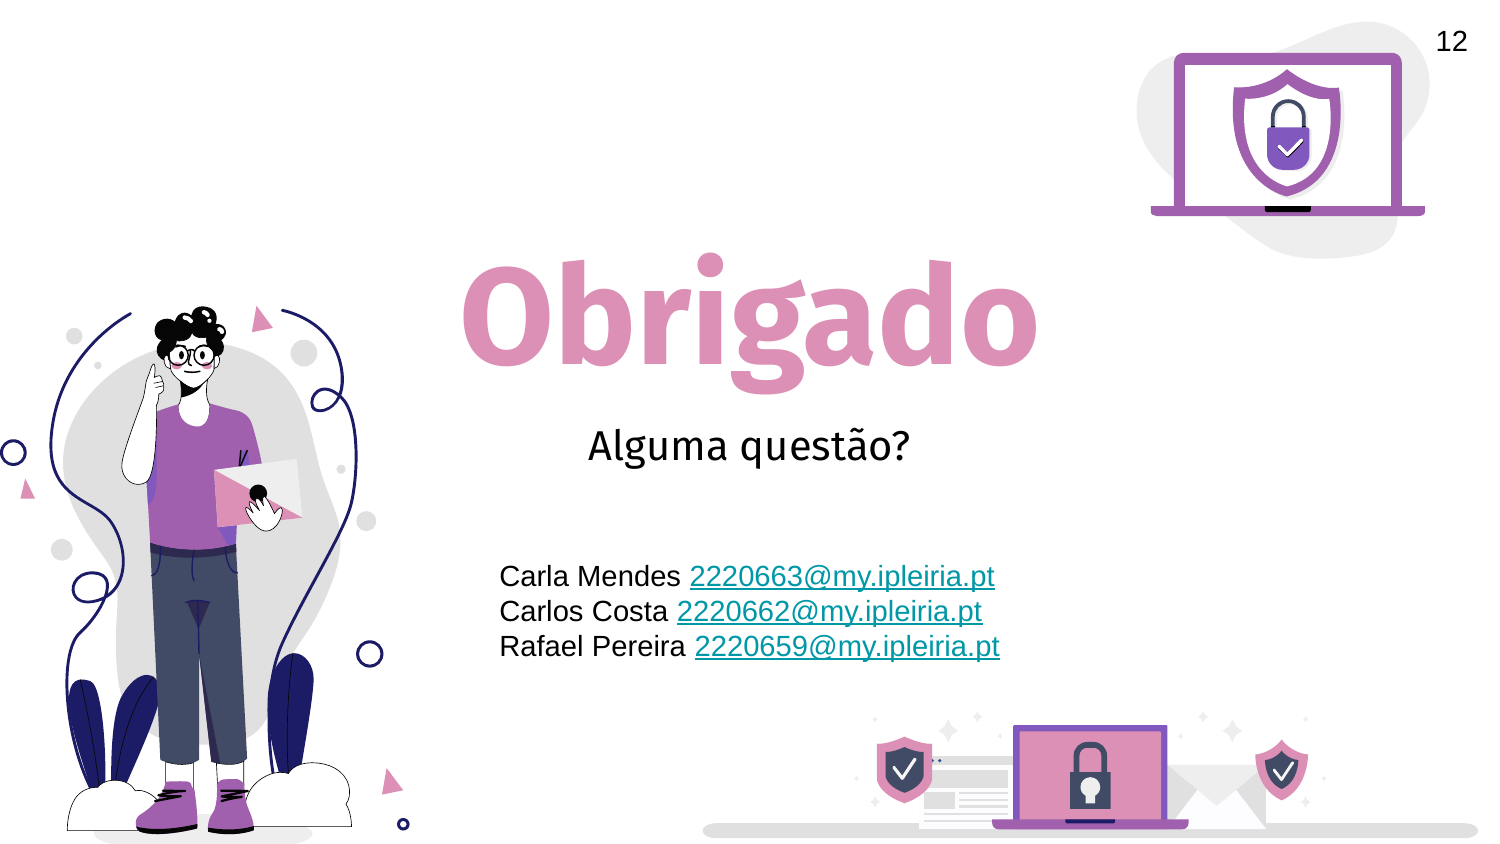

12

# Obrigado

Alguma questão?
Carla Mendes 2220663@my.ipleiria.pt
Carlos Costa 2220662@my.ipleiria.pt
Rafael Pereira 2220659@my.ipleiria.pt